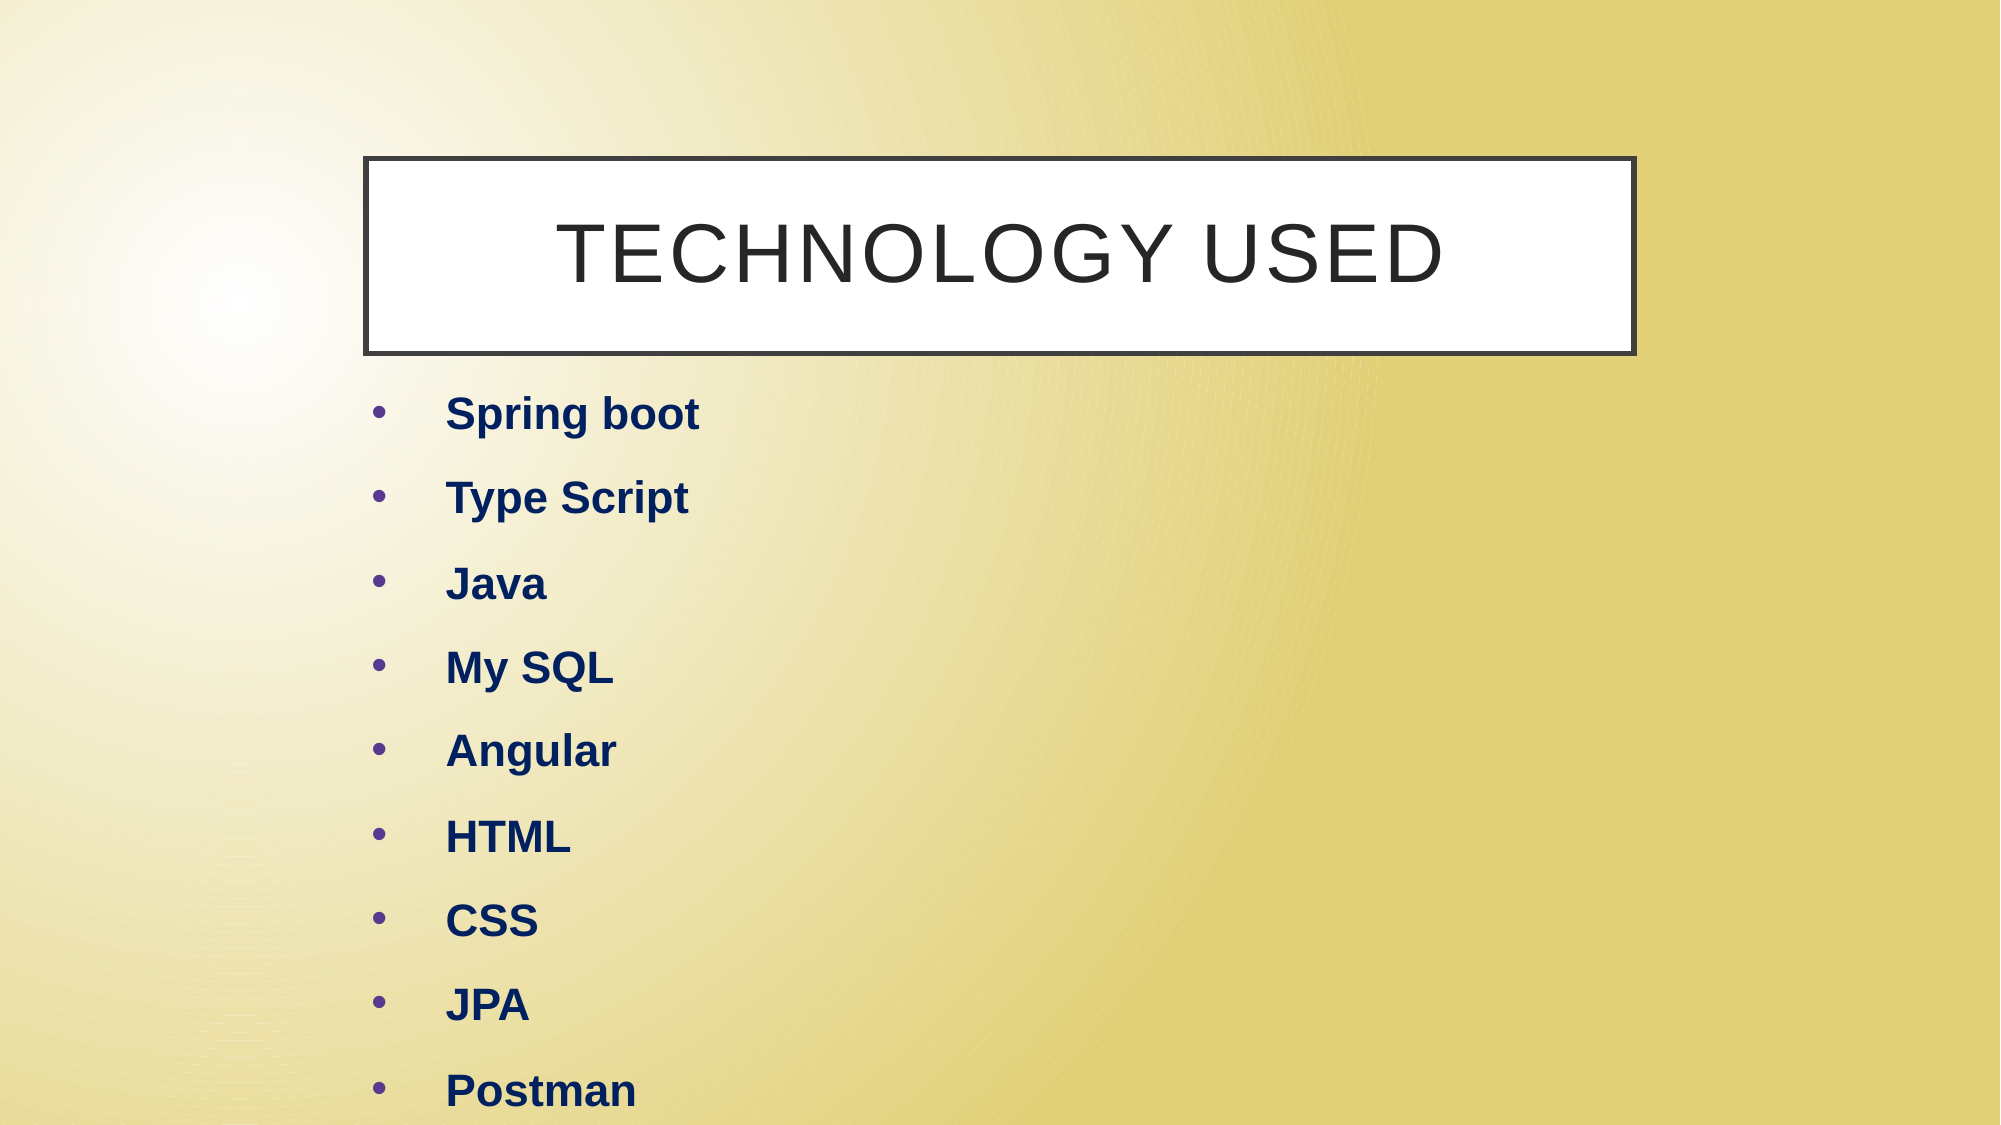

# Technology used
Spring boot
Type Script
Java
My SQL
Angular
HTML
CSS
JPA
Postman